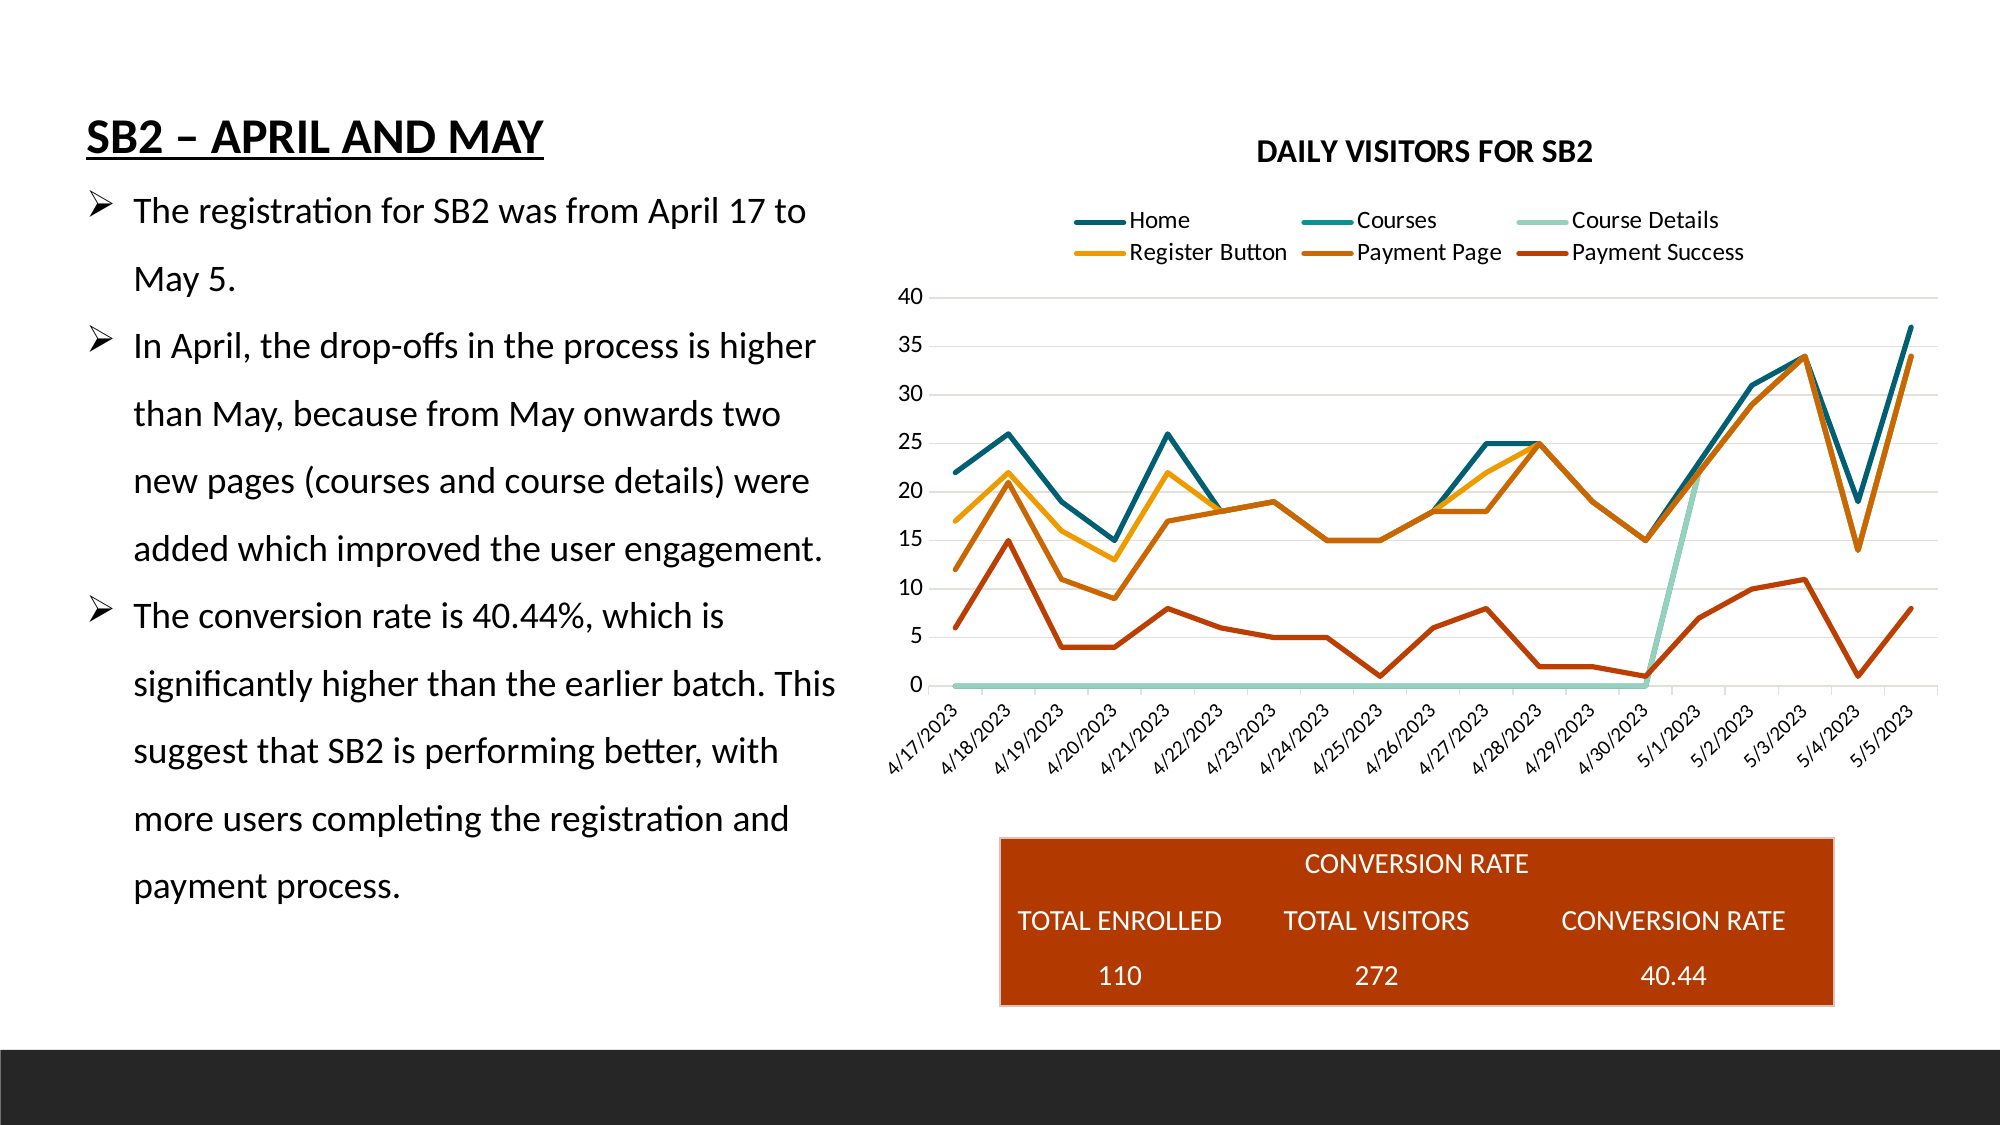

SB2 – APRIL AND MAY
The registration for SB2 was from April 17 to May 5.
In April, the drop-offs in the process is higher than May, because from May onwards two new pages (courses and course details) were added which improved the user engagement.
The conversion rate is 40.44%, which is significantly higher than the earlier batch. This suggest that SB2 is performing better, with more users completing the registration and payment process.

### Chart: DAILY VISITORS FOR SB2

| Category | Home | Courses | Course Details | Register Button | Payment Page | Payment Success |
|---|---|---|---|---|---|---|
| 45033 | 22.0 | 0.0 | 0.0 | 17.0 | 12.0 | 6.0 |
| 45034 | 26.0 | 0.0 | 0.0 | 22.0 | 21.0 | 15.0 |
| 45035 | 19.0 | 0.0 | 0.0 | 16.0 | 11.0 | 4.0 |
| 45036 | 15.0 | 0.0 | 0.0 | 13.0 | 9.0 | 4.0 |
| 45037 | 26.0 | 0.0 | 0.0 | 22.0 | 17.0 | 8.0 |
| 45038 | 18.0 | 0.0 | 0.0 | 18.0 | 18.0 | 6.0 |
| 45039 | 19.0 | 0.0 | 0.0 | 19.0 | 19.0 | 5.0 |
| 45040 | 15.0 | 0.0 | 0.0 | 15.0 | 15.0 | 5.0 |
| 45041 | 15.0 | 0.0 | 0.0 | 15.0 | 15.0 | 1.0 |
| 45042 | 18.0 | 0.0 | 0.0 | 18.0 | 18.0 | 6.0 |
| 45043 | 25.0 | 0.0 | 0.0 | 22.0 | 18.0 | 8.0 |
| 45044 | 25.0 | 0.0 | 0.0 | 25.0 | 25.0 | 2.0 |
| 45045 | 19.0 | 0.0 | 0.0 | 19.0 | 19.0 | 2.0 |
| 45046 | 15.0 | 0.0 | 0.0 | 15.0 | 15.0 | 1.0 |
| 45047 | 23.0 | 22.0 | 22.0 | 22.0 | 22.0 | 7.0 |
| 45048 | 31.0 | 29.0 | 29.0 | 29.0 | 29.0 | 10.0 |
| 45049 | 34.0 | 34.0 | 34.0 | 34.0 | 34.0 | 11.0 |
| 45050 | 19.0 | 14.0 | 14.0 | 14.0 | 14.0 | 1.0 |
| 45051 | 37.0 | 34.0 | 34.0 | 34.0 | 34.0 | 8.0 |
| CONVERSION RATE |  |  |
| --- | --- | --- |
| TOTAL ENROLLED | TOTAL VISITORS | CONVERSION RATE |
| 110 | 272 | 40.44 |